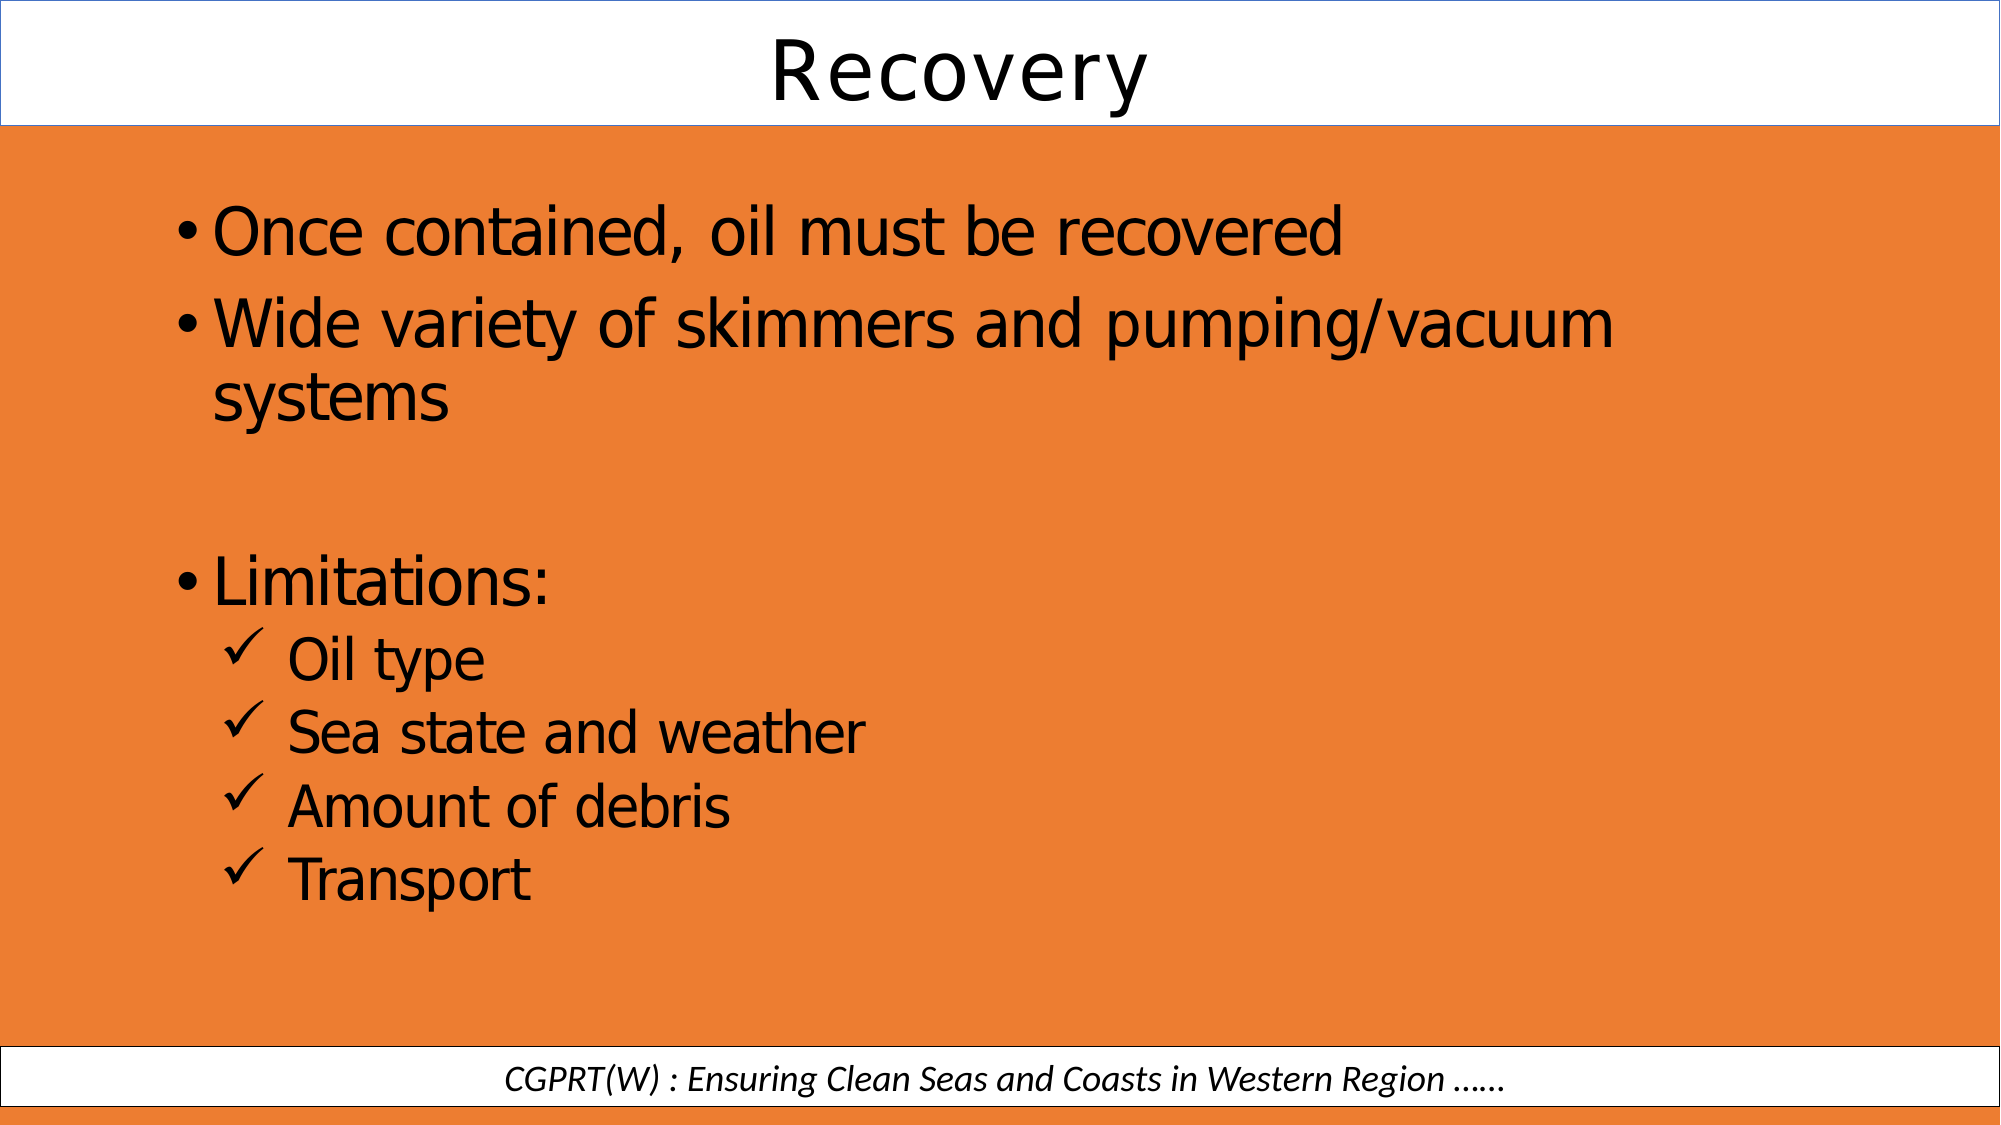

Recovery
Once contained, oil must be recovered
Wide variety of skimmers and pumping/vacuum systems

Limitations:
Oil type
Sea state and weather
Amount of debris
Transport
 CGPRT(W) : Ensuring Clean Seas and Coasts in Western Region ……